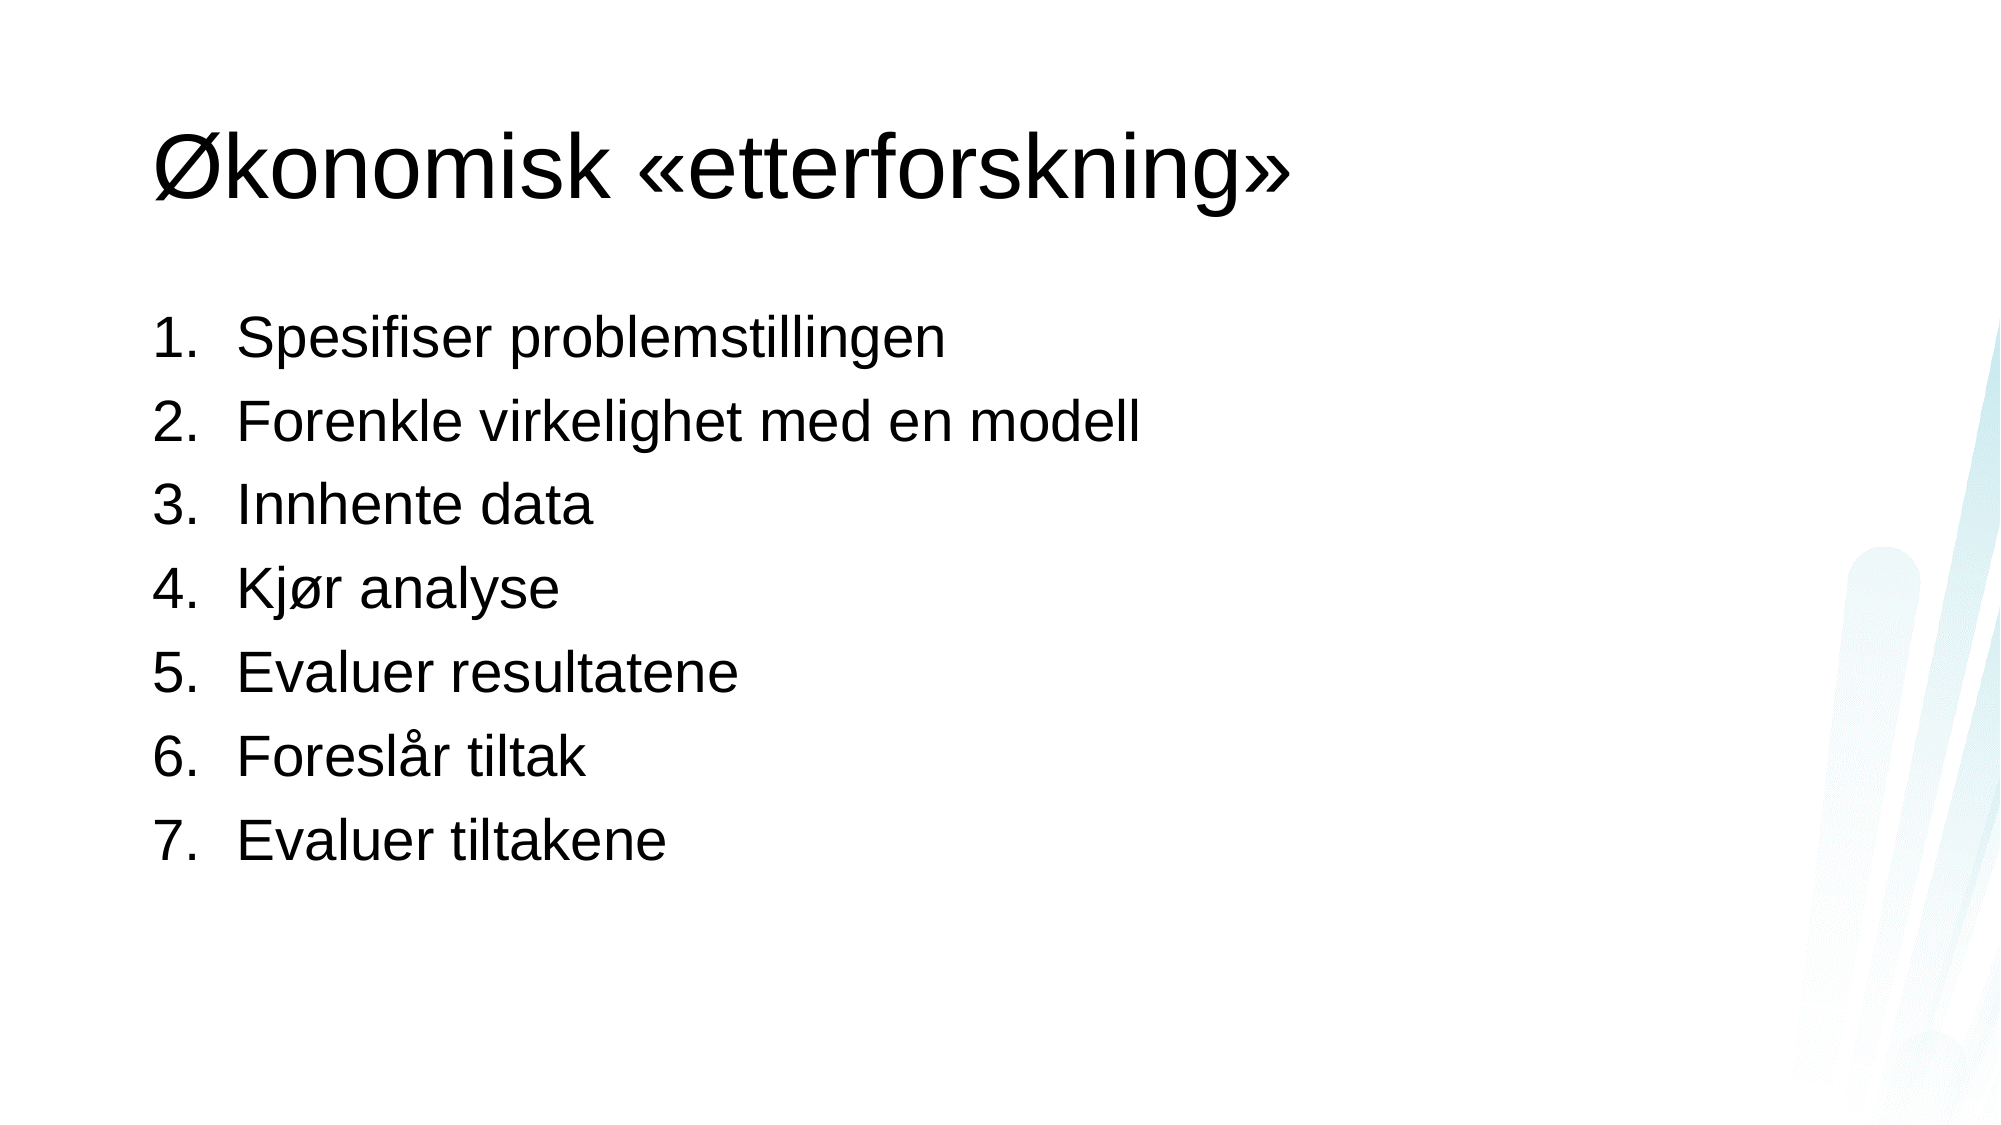

# Økonomisk «etterforskning»
Spesifiser problemstillingen
Forenkle virkelighet med en modell
Innhente data
Kjør analyse
Evaluer resultatene
Foreslår tiltak
Evaluer tiltakene